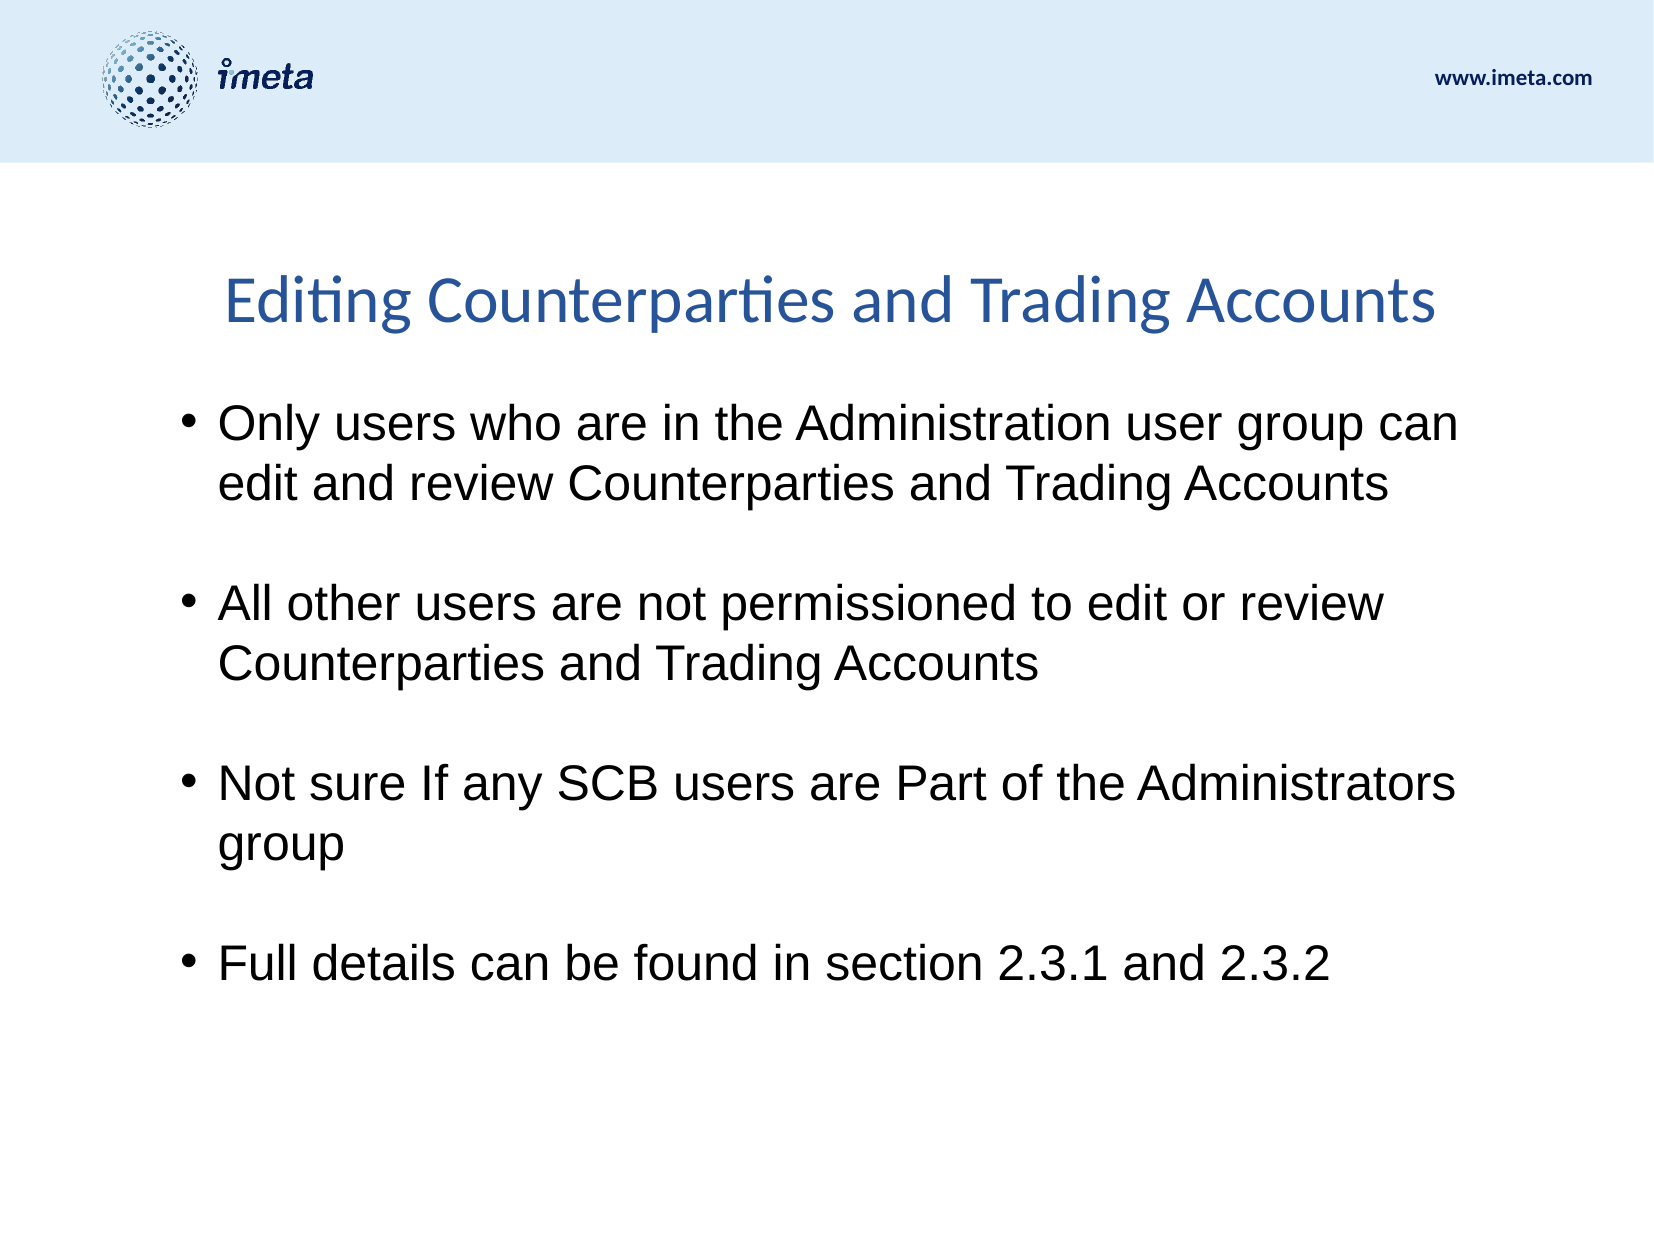

# Editing Counterparties and Trading Accounts
Only users who are in the Administration user group can edit and review Counterparties and Trading Accounts

All other users are not permissioned to edit or review Counterparties and Trading Accounts

Not sure If any SCB users are Part of the Administrators group

Full details can be found in section 2.3.1 and 2.3.2